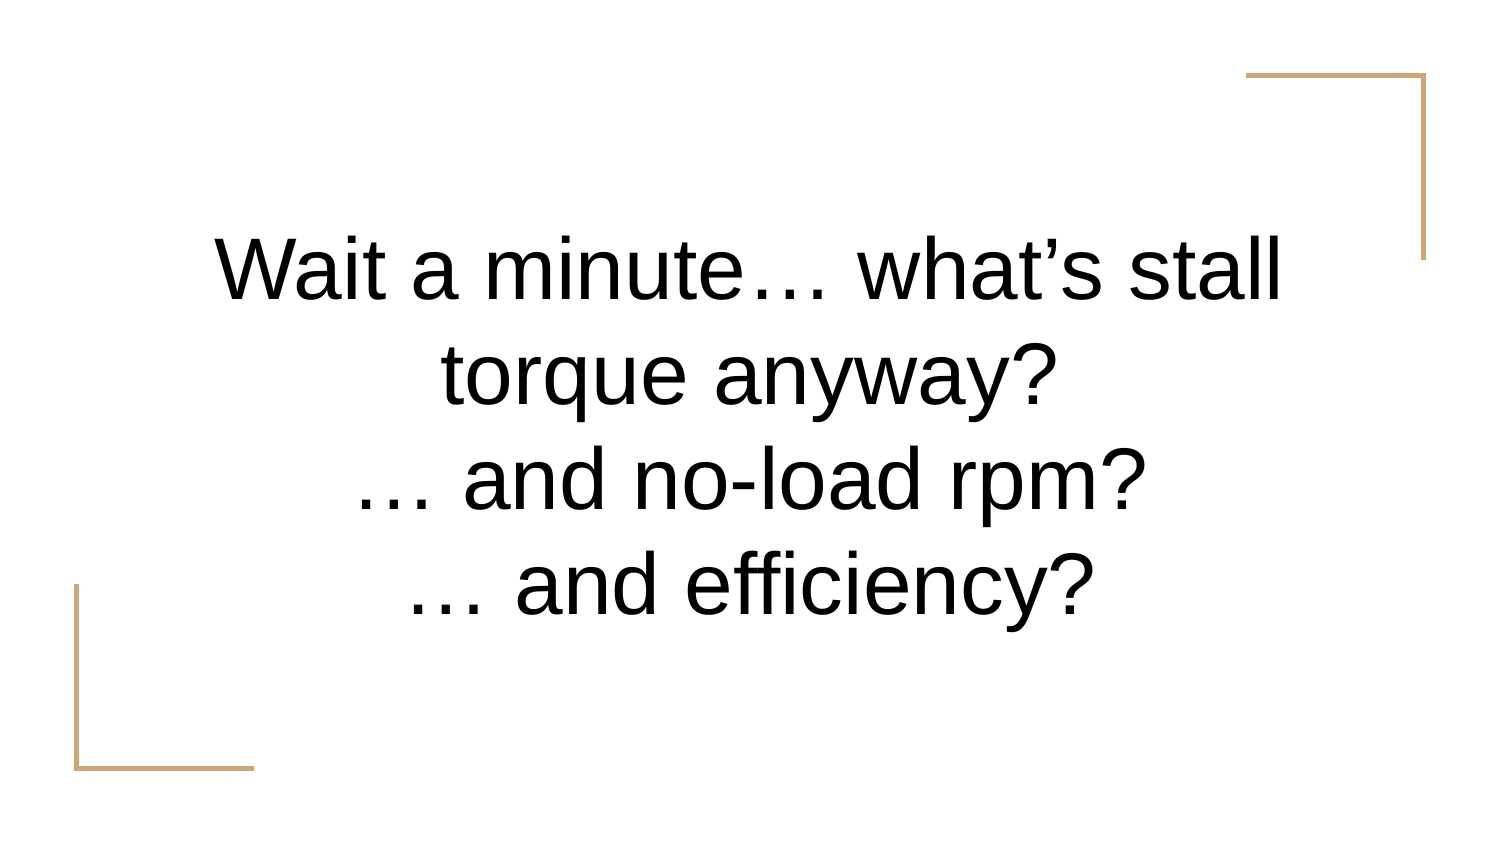

# Wait a minute… what’s stall torque anyway?
… and no-load rpm?
… and efficiency?